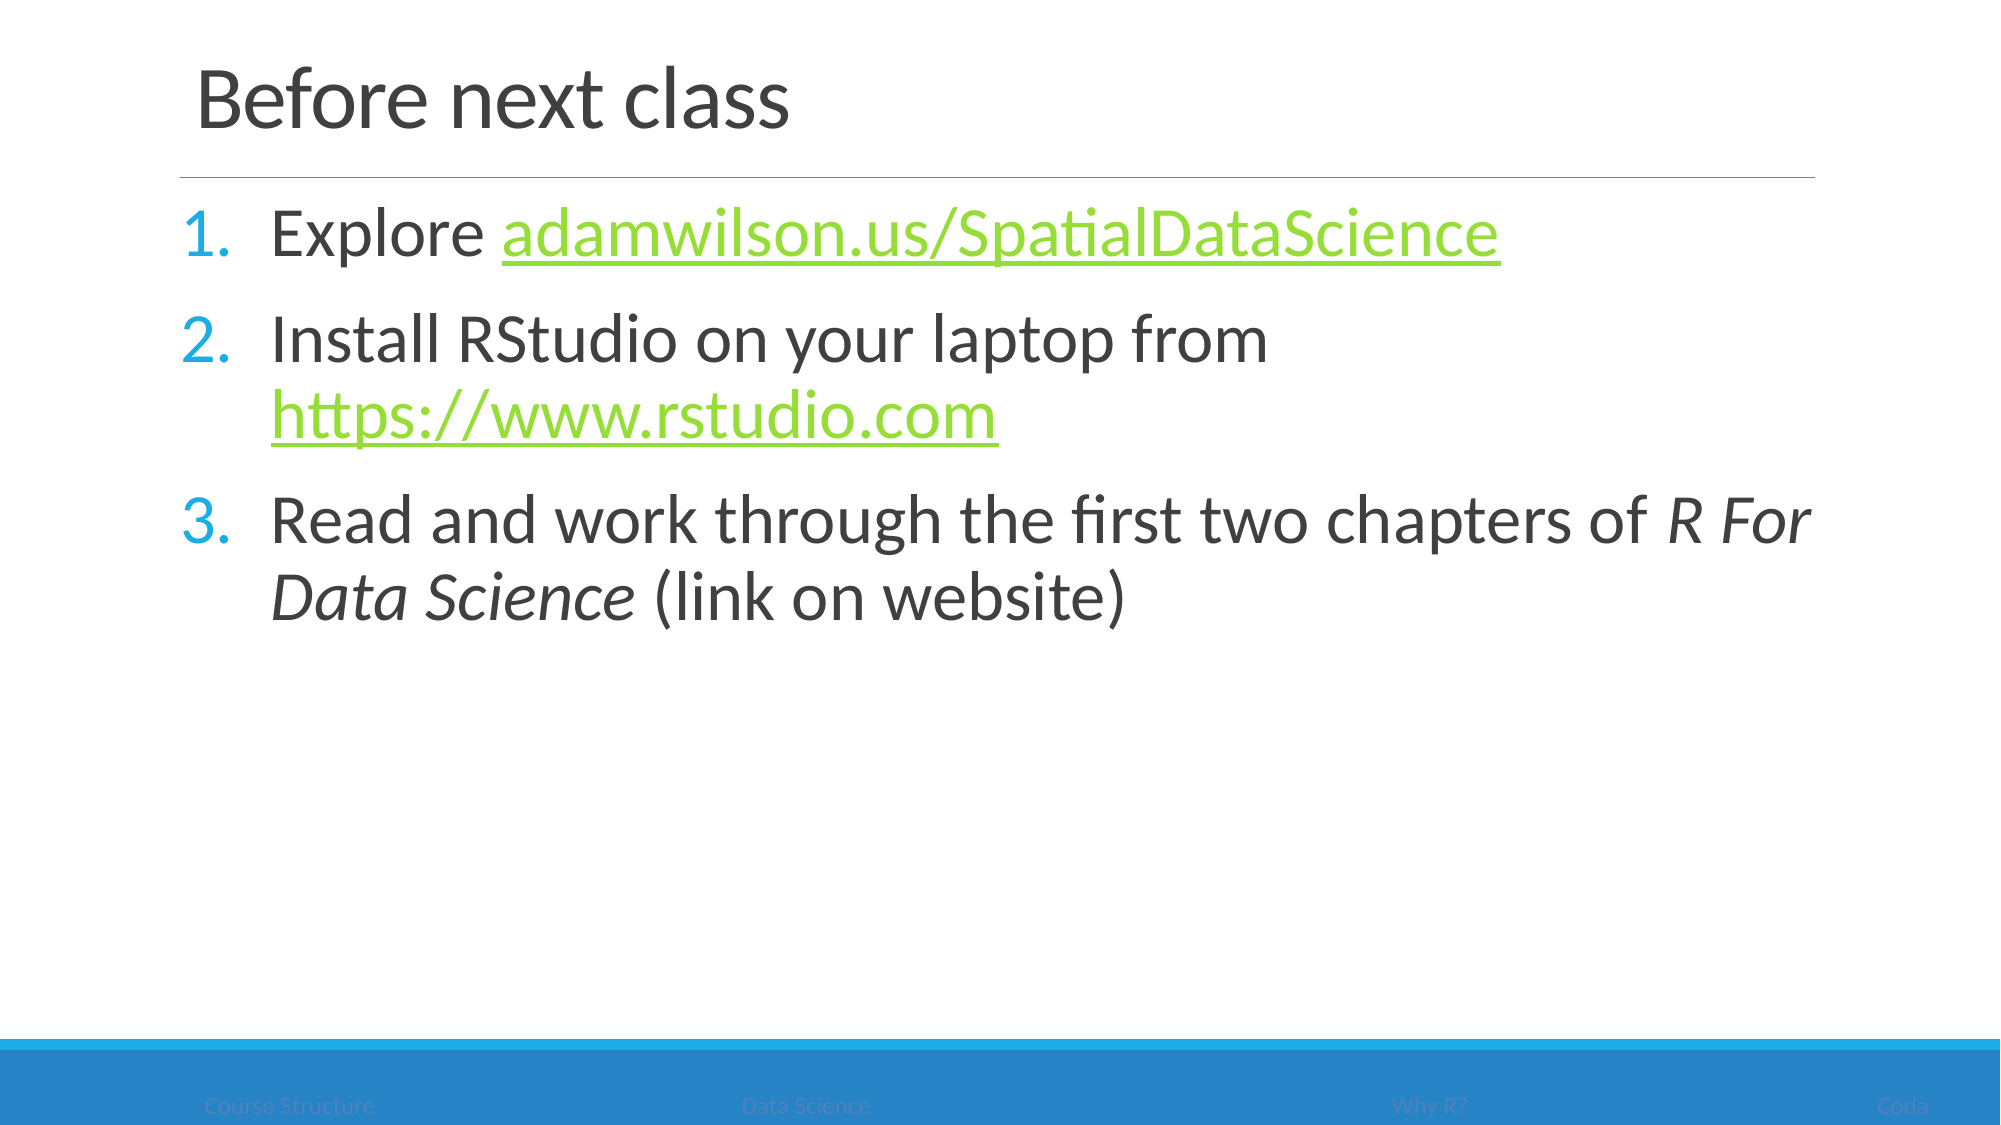

# Before next class
Explore adamwilson.us/SpatialDataScience
Install RStudio on your laptop from https://www.rstudio.com
Read and work through the first two chapters of R For Data Science (link on website)
Course Structure
Data Science
Why R?

Coda